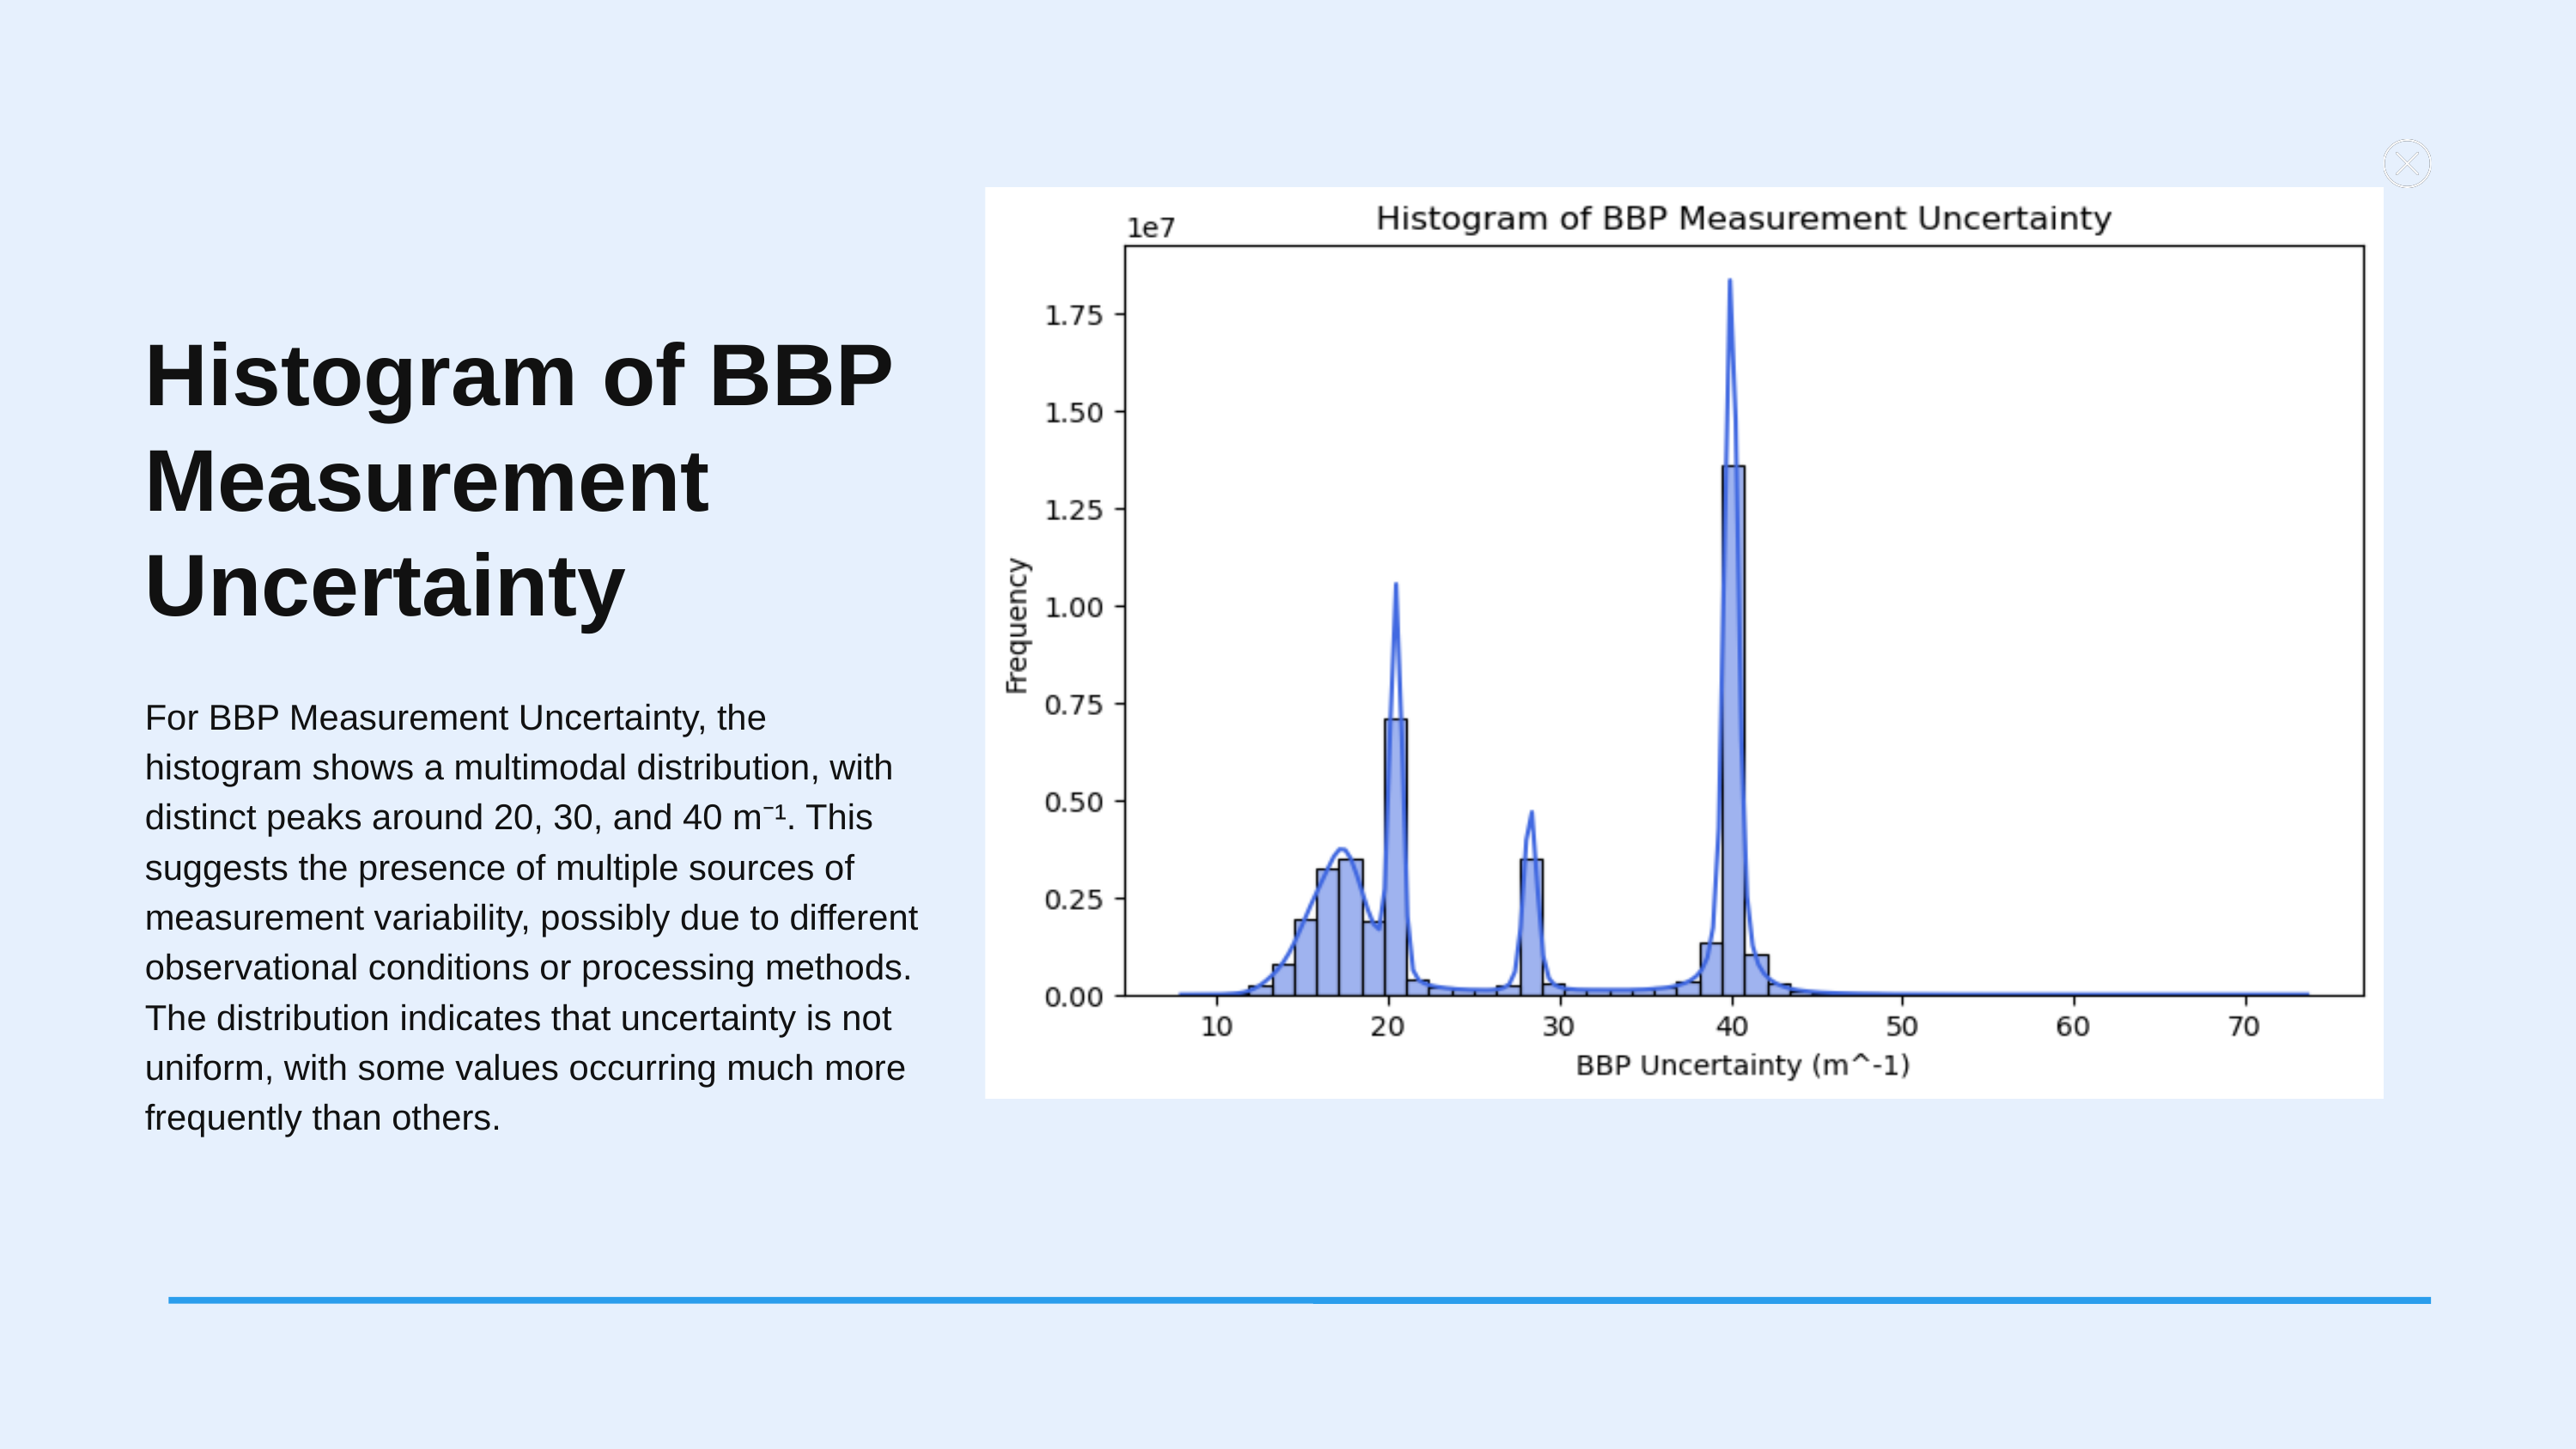

Histogram of BBP Measurement Uncertainty
For BBP Measurement Uncertainty, the histogram shows a multimodal distribution, with distinct peaks around 20, 30, and 40 m⁻¹. This suggests the presence of multiple sources of measurement variability, possibly due to different observational conditions or processing methods. The distribution indicates that uncertainty is not uniform, with some values occurring much more frequently than others.